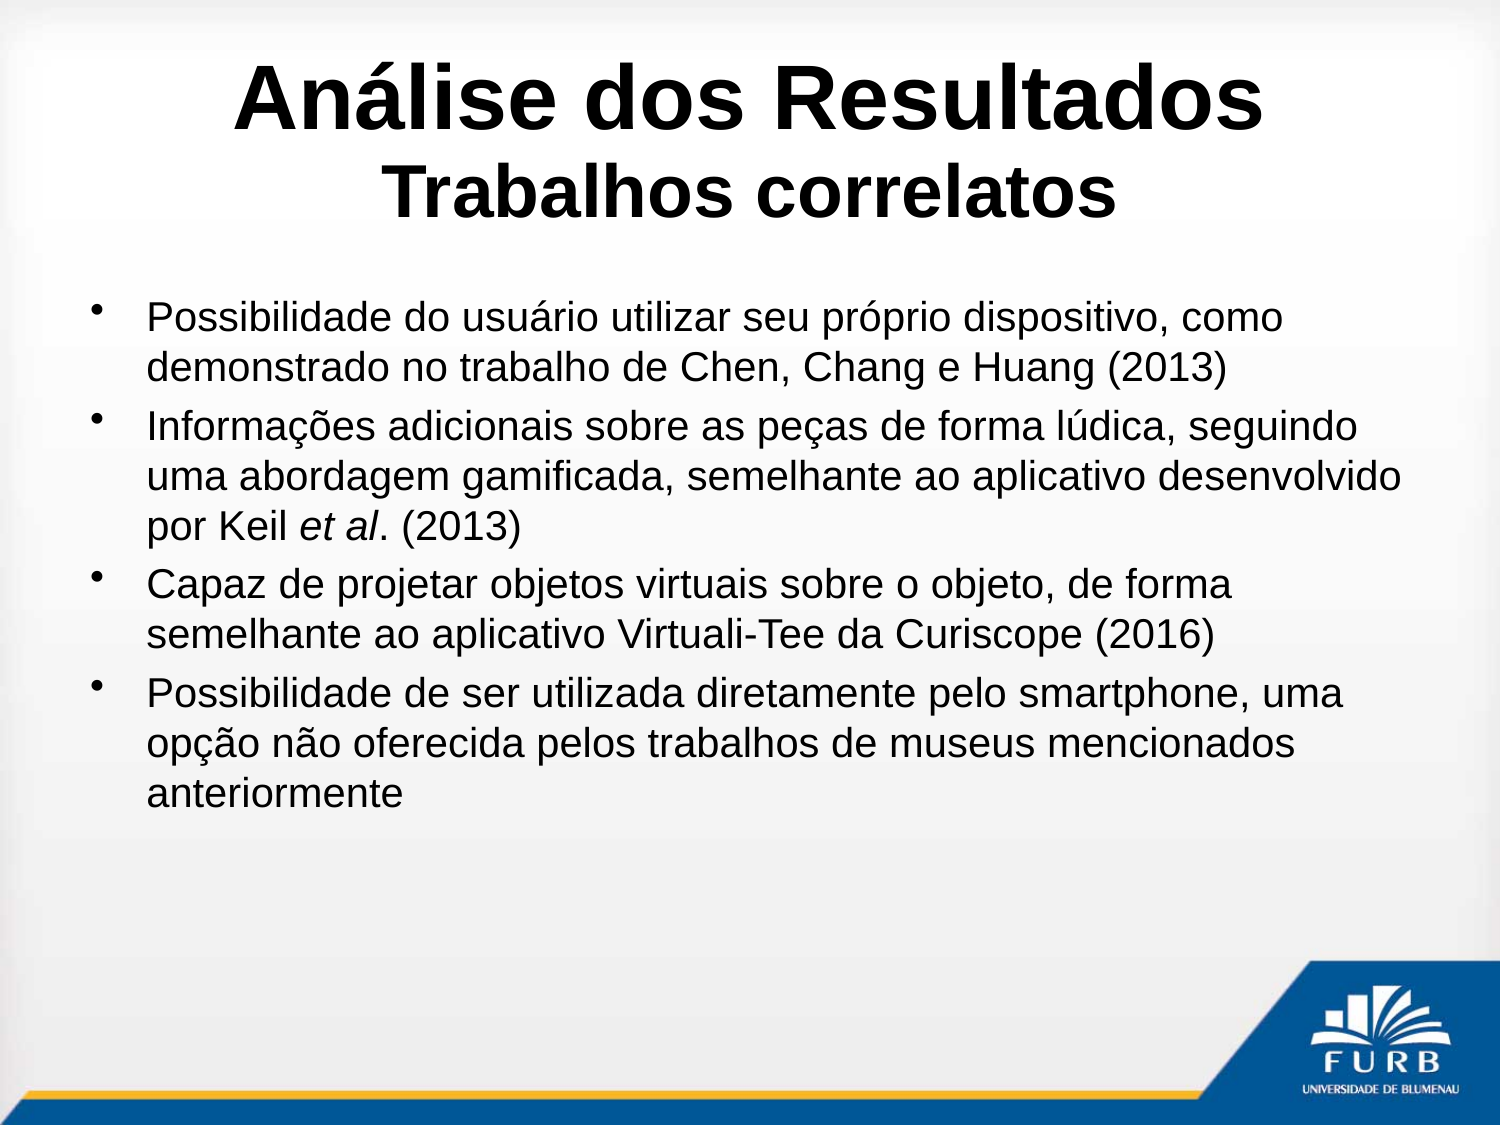

# Análise dos Resultados
Trabalhos correlatos
Possibilidade do usuário utilizar seu próprio dispositivo, como demonstrado no trabalho de Chen, Chang e Huang (2013)
Informações adicionais sobre as peças de forma lúdica, seguindo uma abordagem gamificada, semelhante ao aplicativo desenvolvido por Keil et al. (2013)
Capaz de projetar objetos virtuais sobre o objeto, de forma semelhante ao aplicativo Virtuali-Tee da Curiscope (2016)
Possibilidade de ser utilizada diretamente pelo smartphone, uma opção não oferecida pelos trabalhos de museus mencionados anteriormente